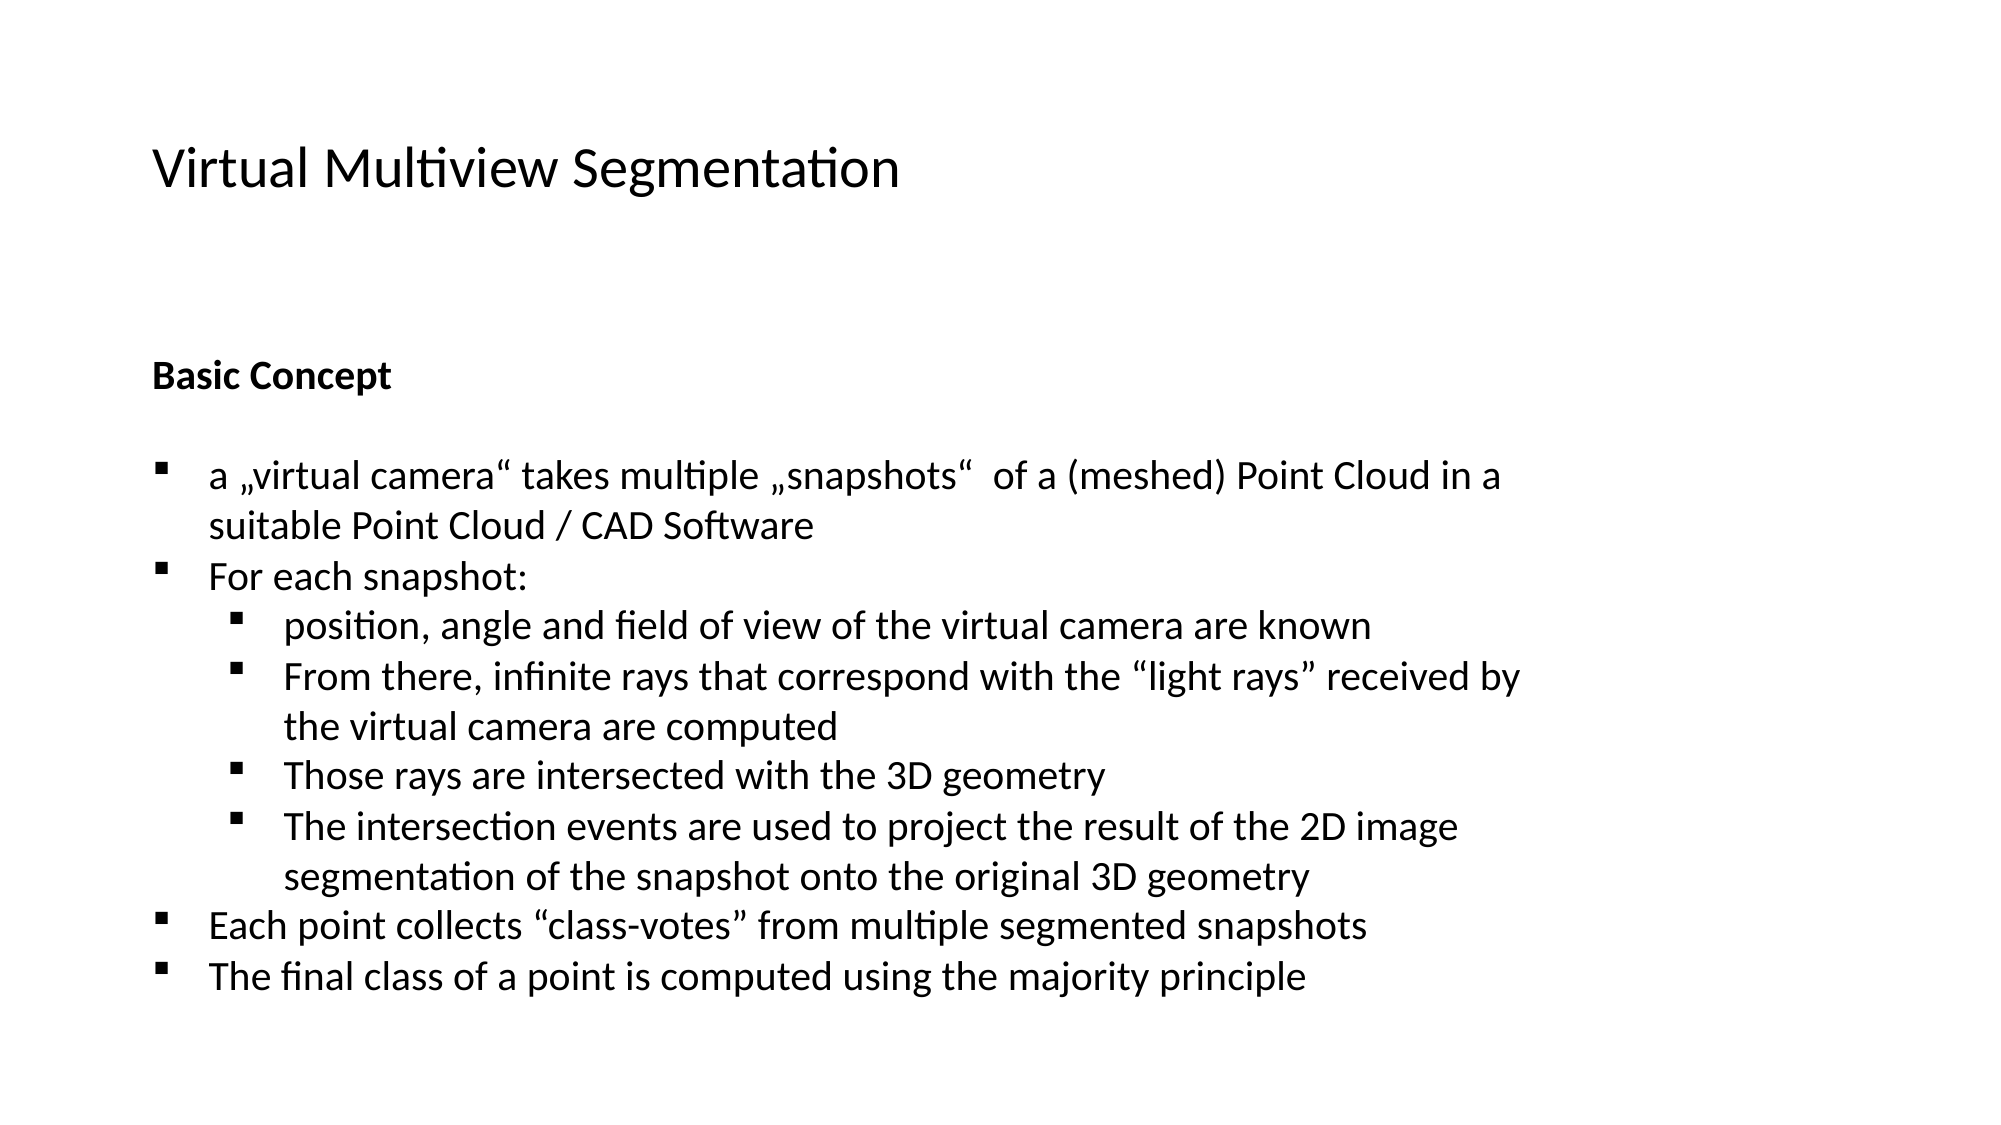

# Virtual Multiview Segmentation
Basic Concept

a „virtual camera“ takes multiple „snapshots“  of a (meshed) Point Cloud in a suitable Point Cloud / CAD Software
For each snapshot:
position, angle and field of view of the virtual camera are known
From there, infinite rays that correspond with the “light rays” received by  the virtual camera are computed
Those rays are intersected with the 3D geometry
The intersection events are used to project the result of the 2D image segmentation of the snapshot onto the original 3D geometry
Each point collects “class-votes” from multiple segmented snapshots
The final class of a point is computed using the majority principle